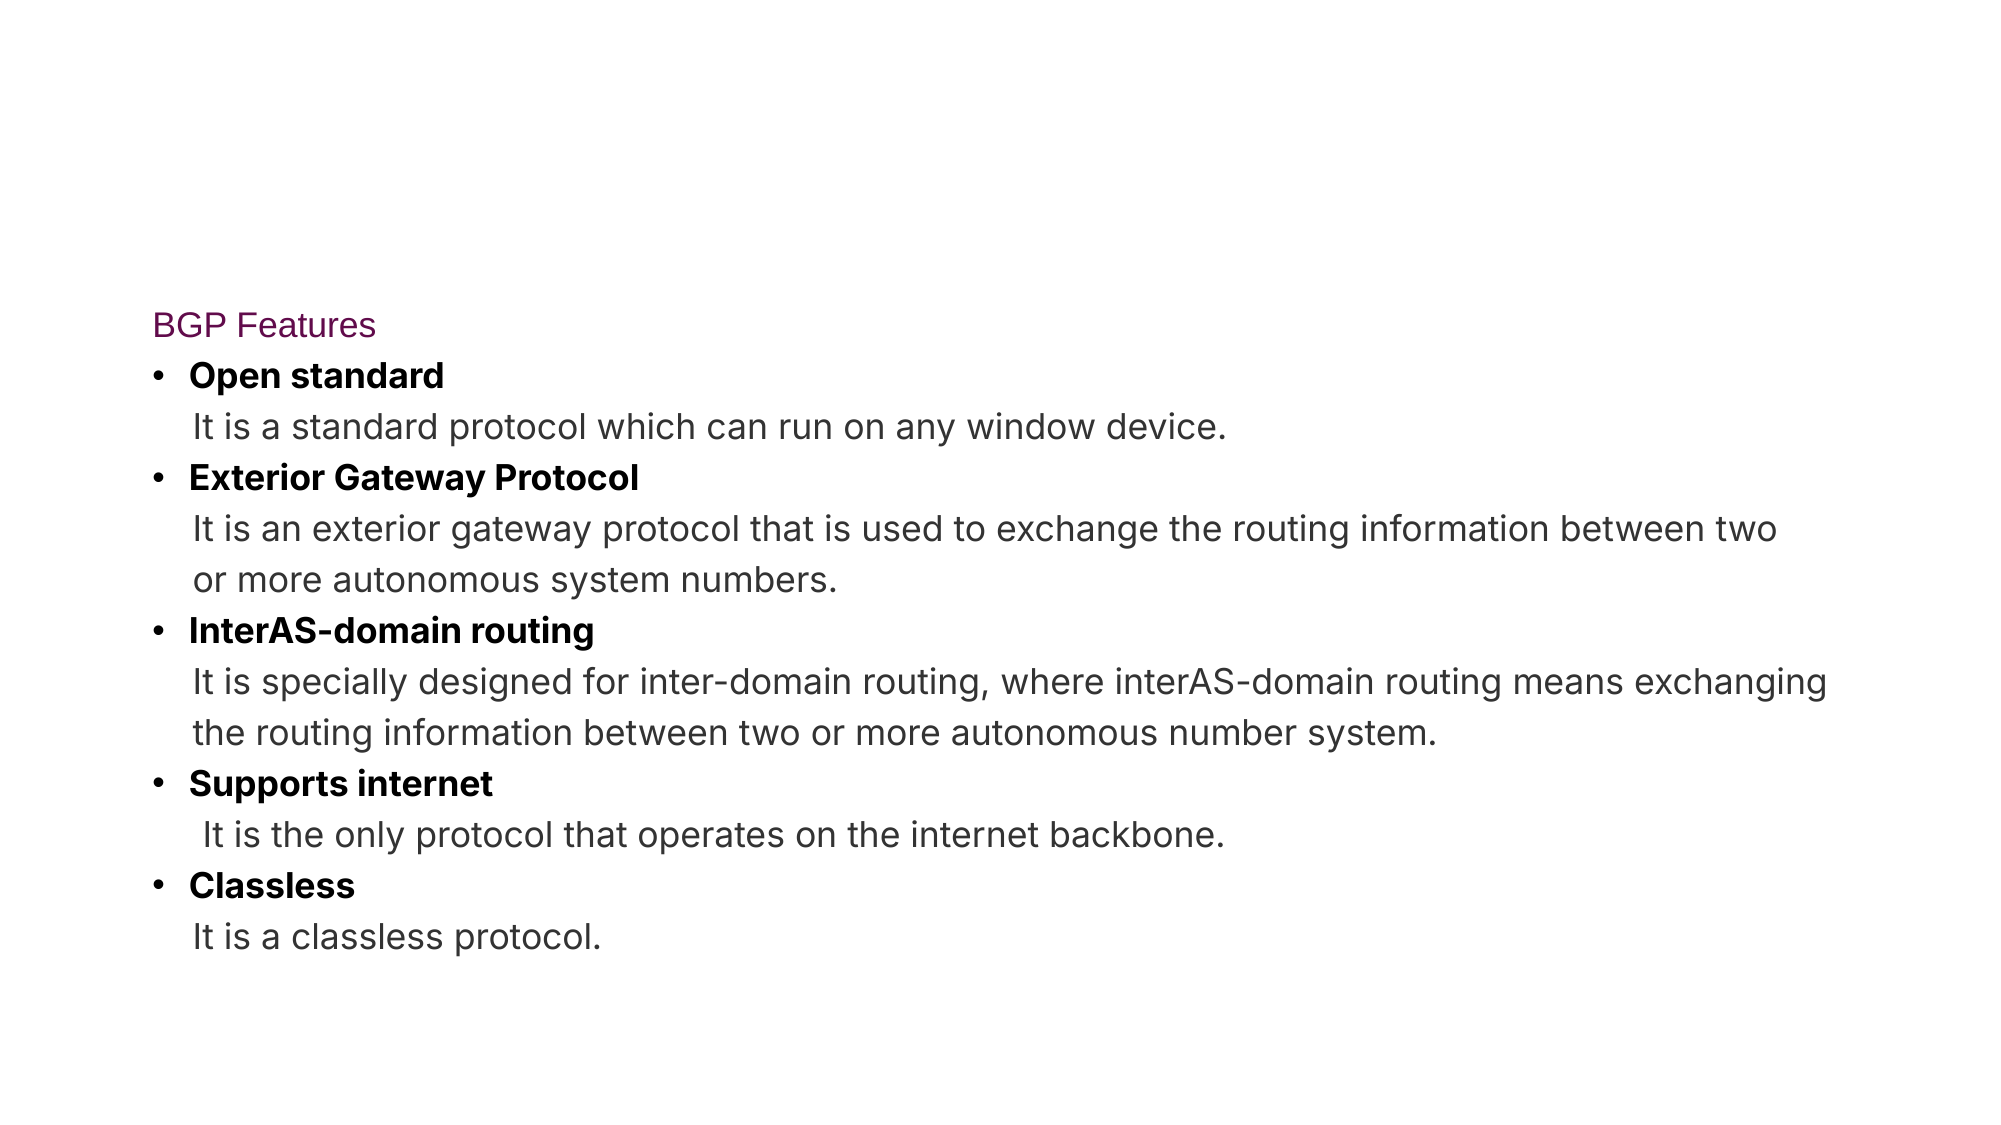

BGP Features
Open standard
    It is a standard protocol which can run on any window device.
Exterior Gateway Protocol
    It is an exterior gateway protocol that is used to exchange the routing information between two
    or more autonomous system numbers.
InterAS-domain routing
    It is specially designed for inter-domain routing, where interAS-domain routing means exchanging
    the routing information between two or more autonomous number system.
Supports internet
     It is the only protocol that operates on the internet backbone.
Classless
    It is a classless protocol.